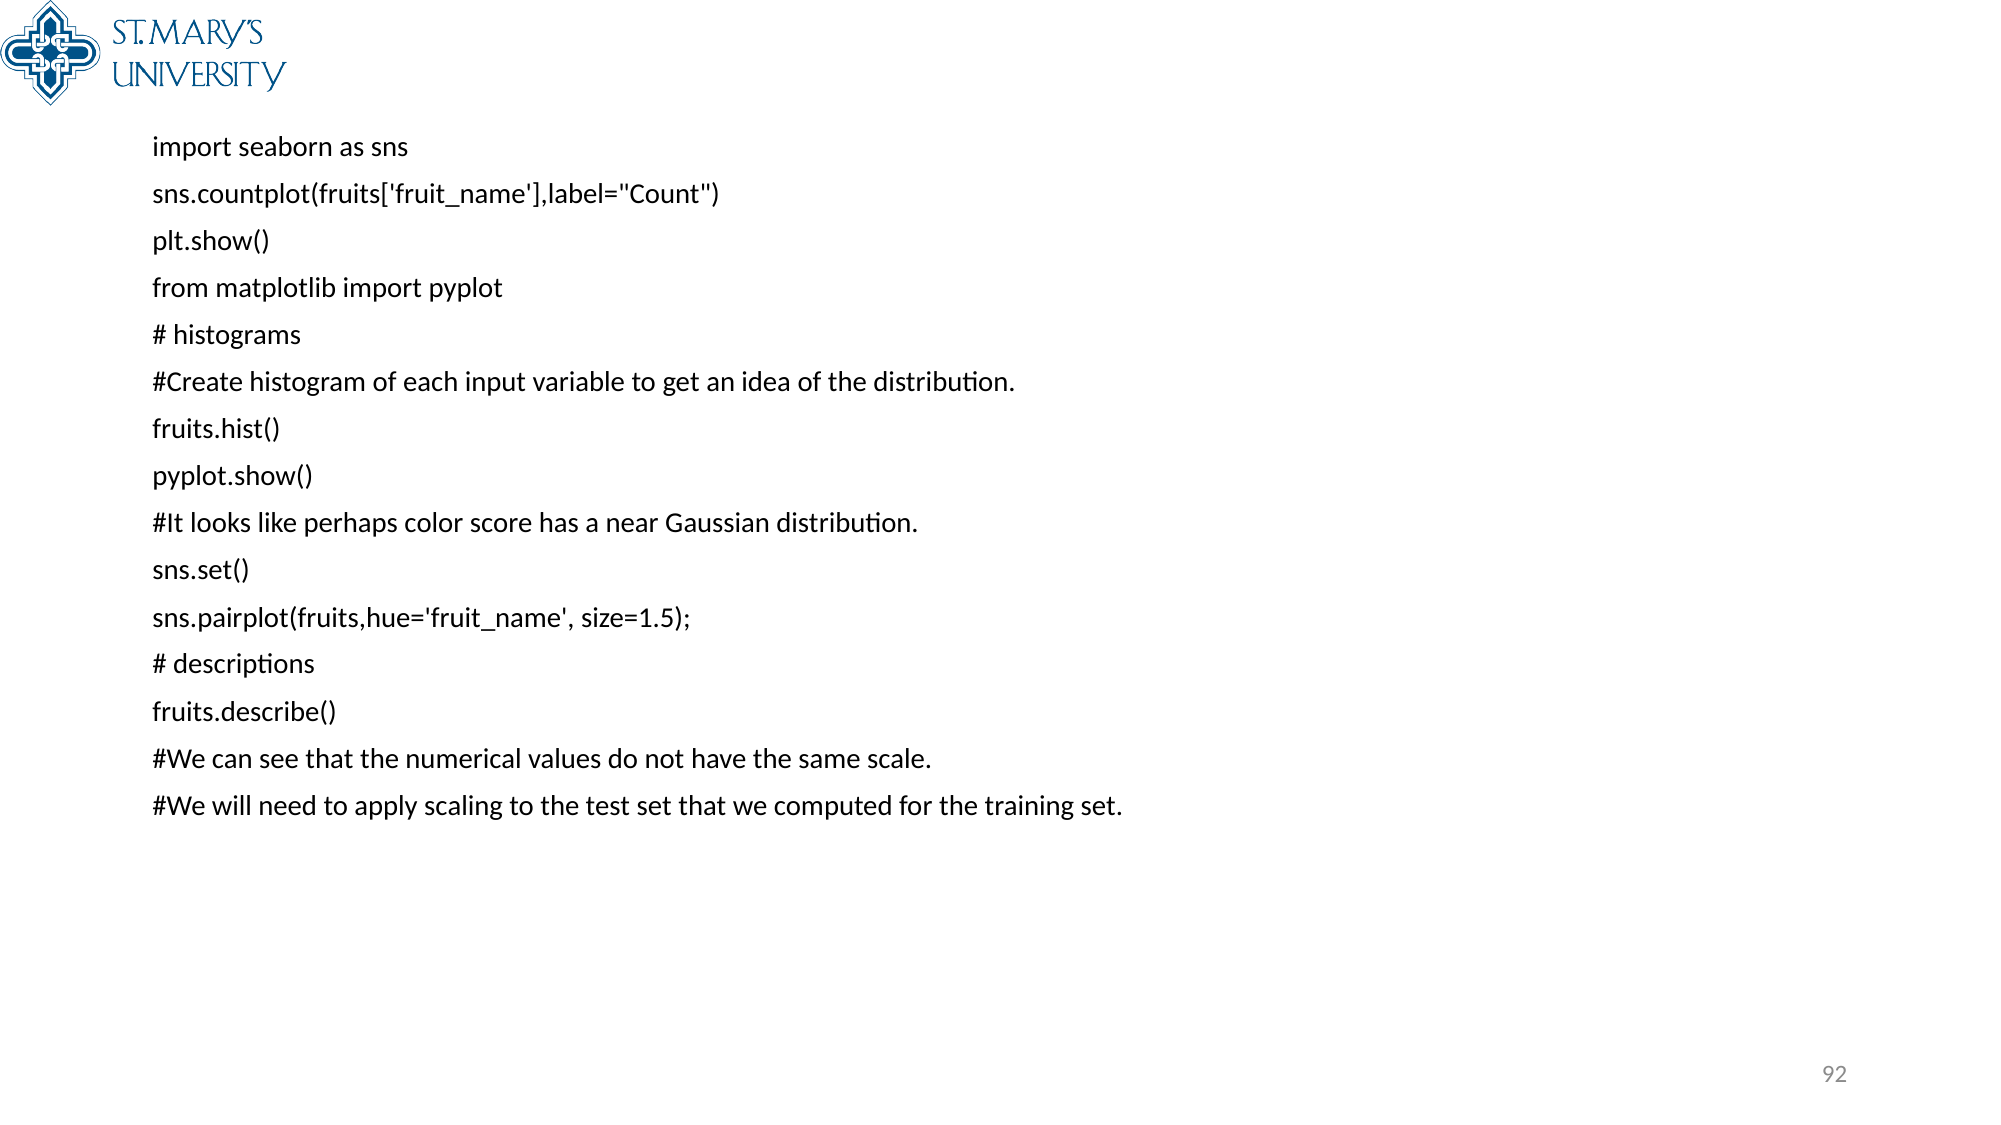

import seaborn as sns
sns.countplot(fruits['fruit_name'],label="Count")
plt.show()
from matplotlib import pyplot
# histograms
#Create histogram of each input variable to get an idea of the distribution.
fruits.hist()
pyplot.show()
#It looks like perhaps color score has a near Gaussian distribution.
sns.set()
sns.pairplot(fruits,hue='fruit_name', size=1.5);
# descriptions
fruits.describe()
#We can see that the numerical values do not have the same scale.
#We will need to apply scaling to the test set that we computed for the training set.
92